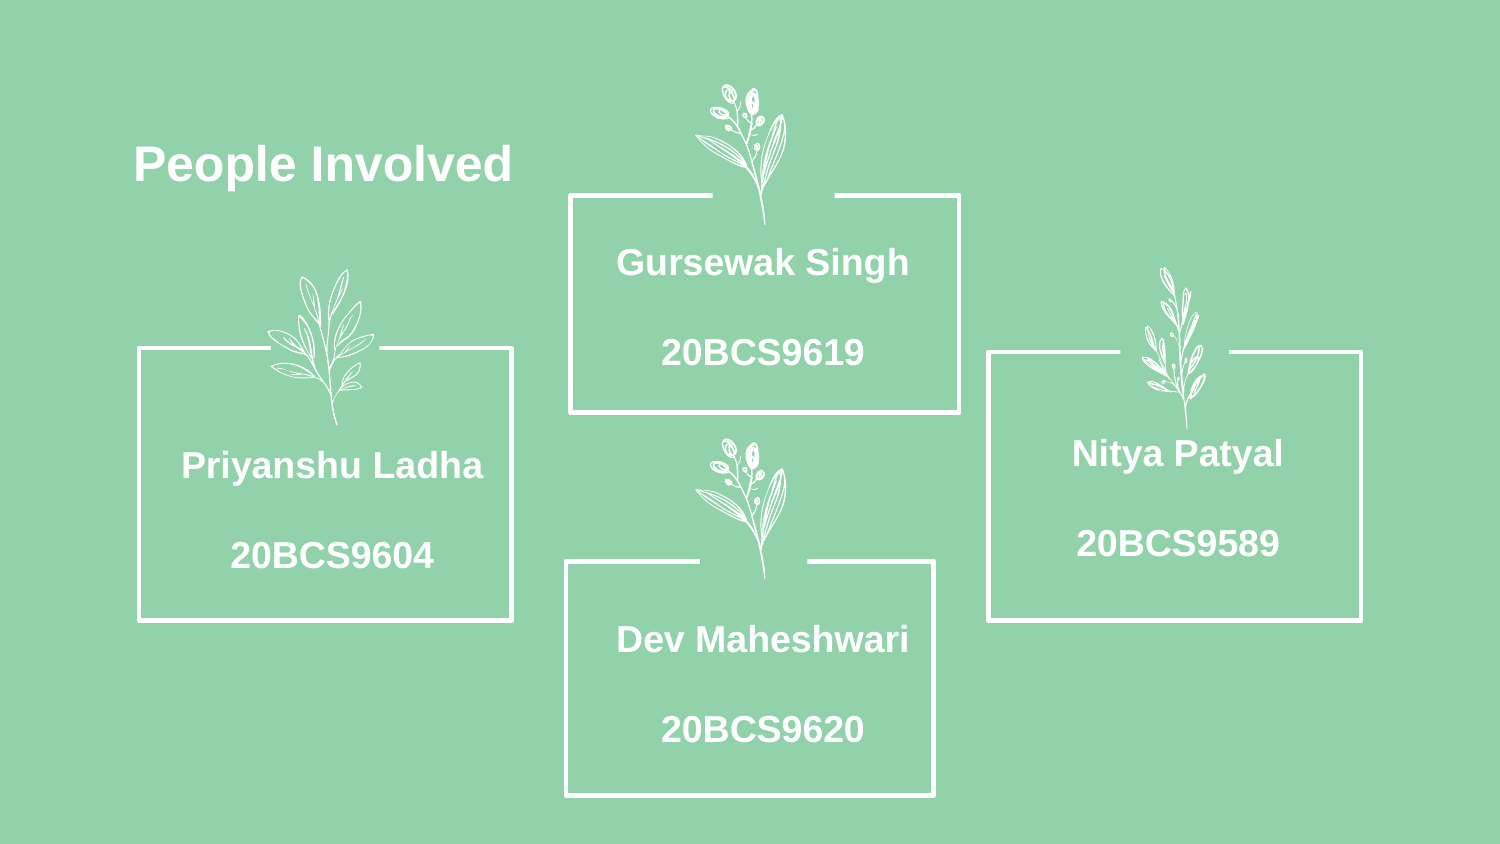

People Involved

# Gursewak Singh 20BCS9619

Priyanshu Ladha
20BCS9604

Nitya Patyal
20BCS9589

Dev Maheshwari

20BCS9620